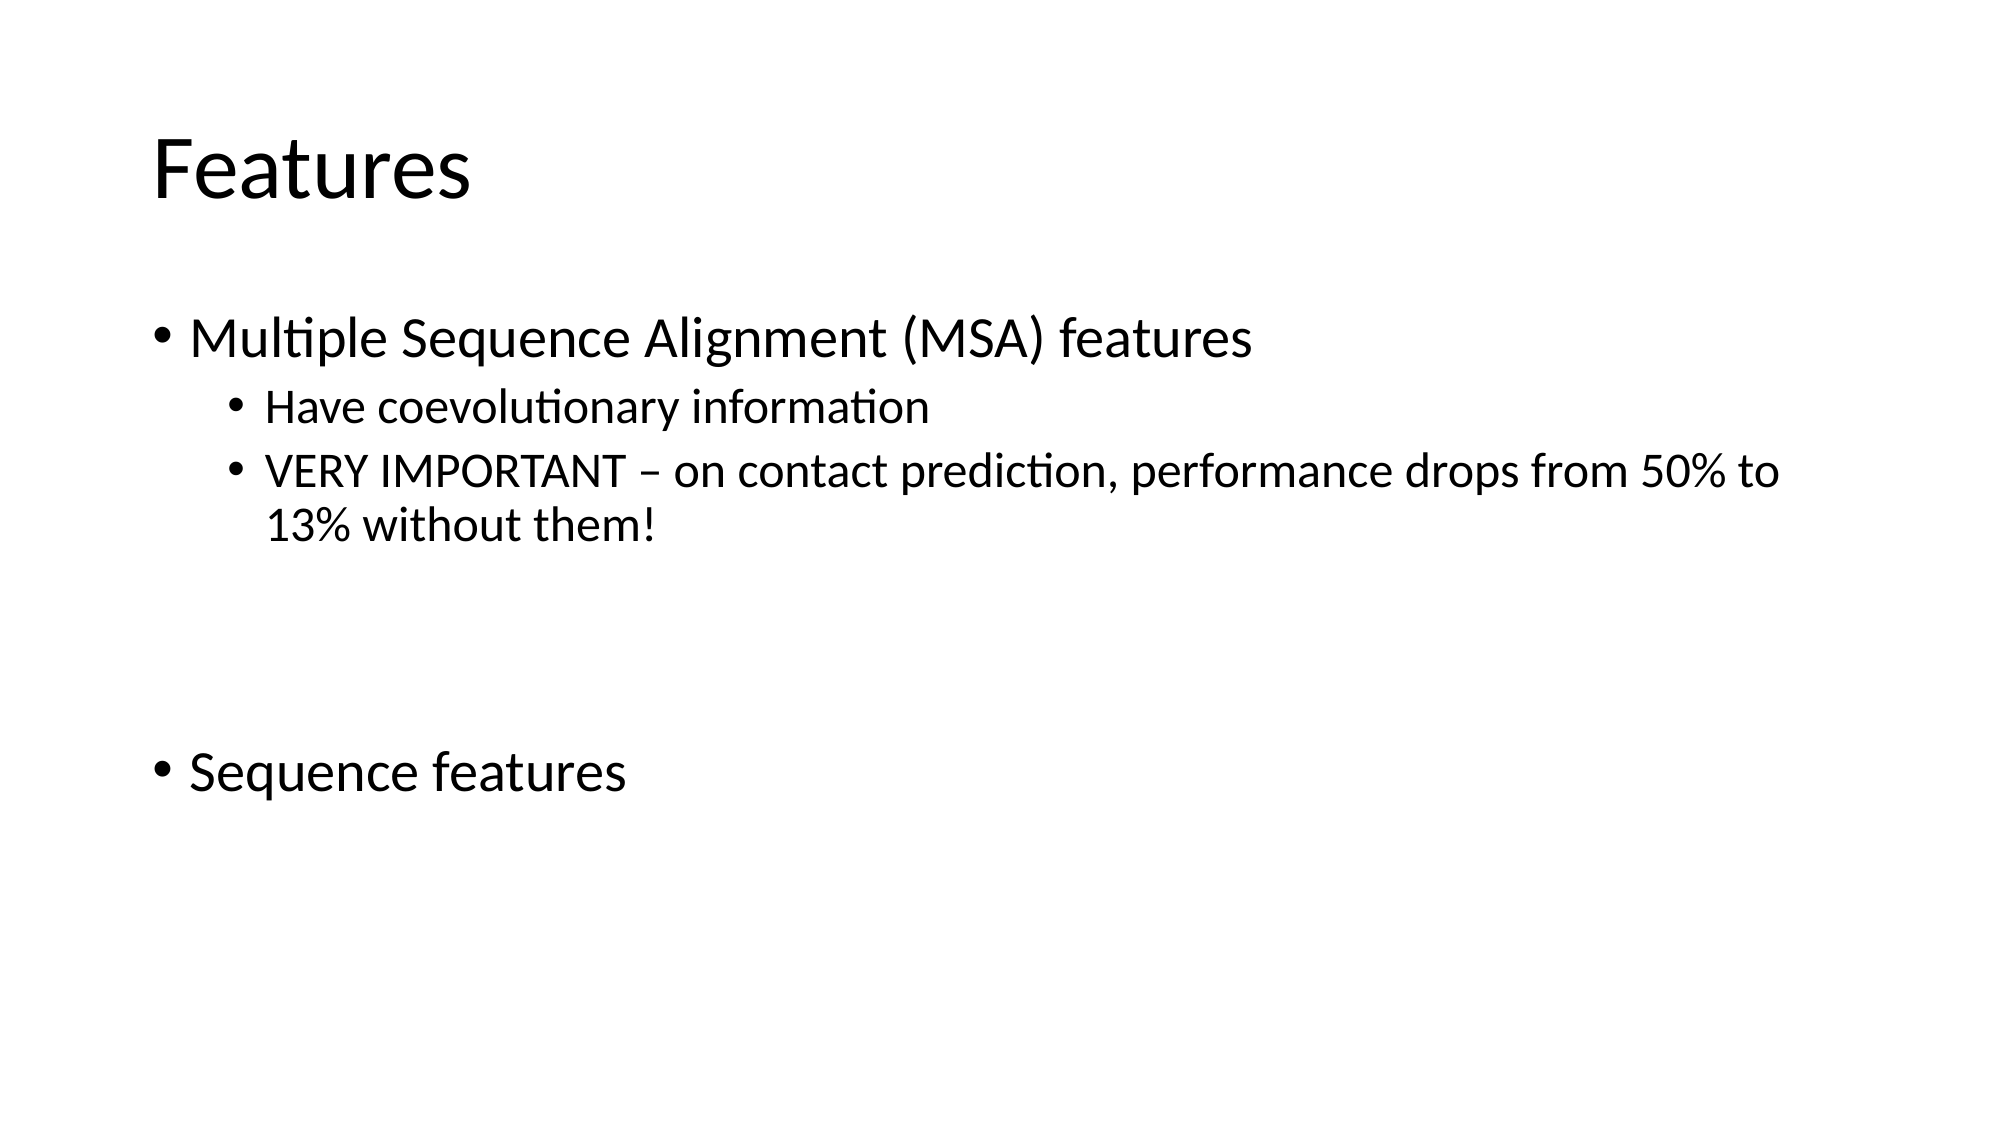

# Features
Multiple Sequence Alignment (MSA) features
Have coevolutionary information
VERY IMPORTANT – on contact prediction, performance drops from 50% to 13% without them!

Sequence features